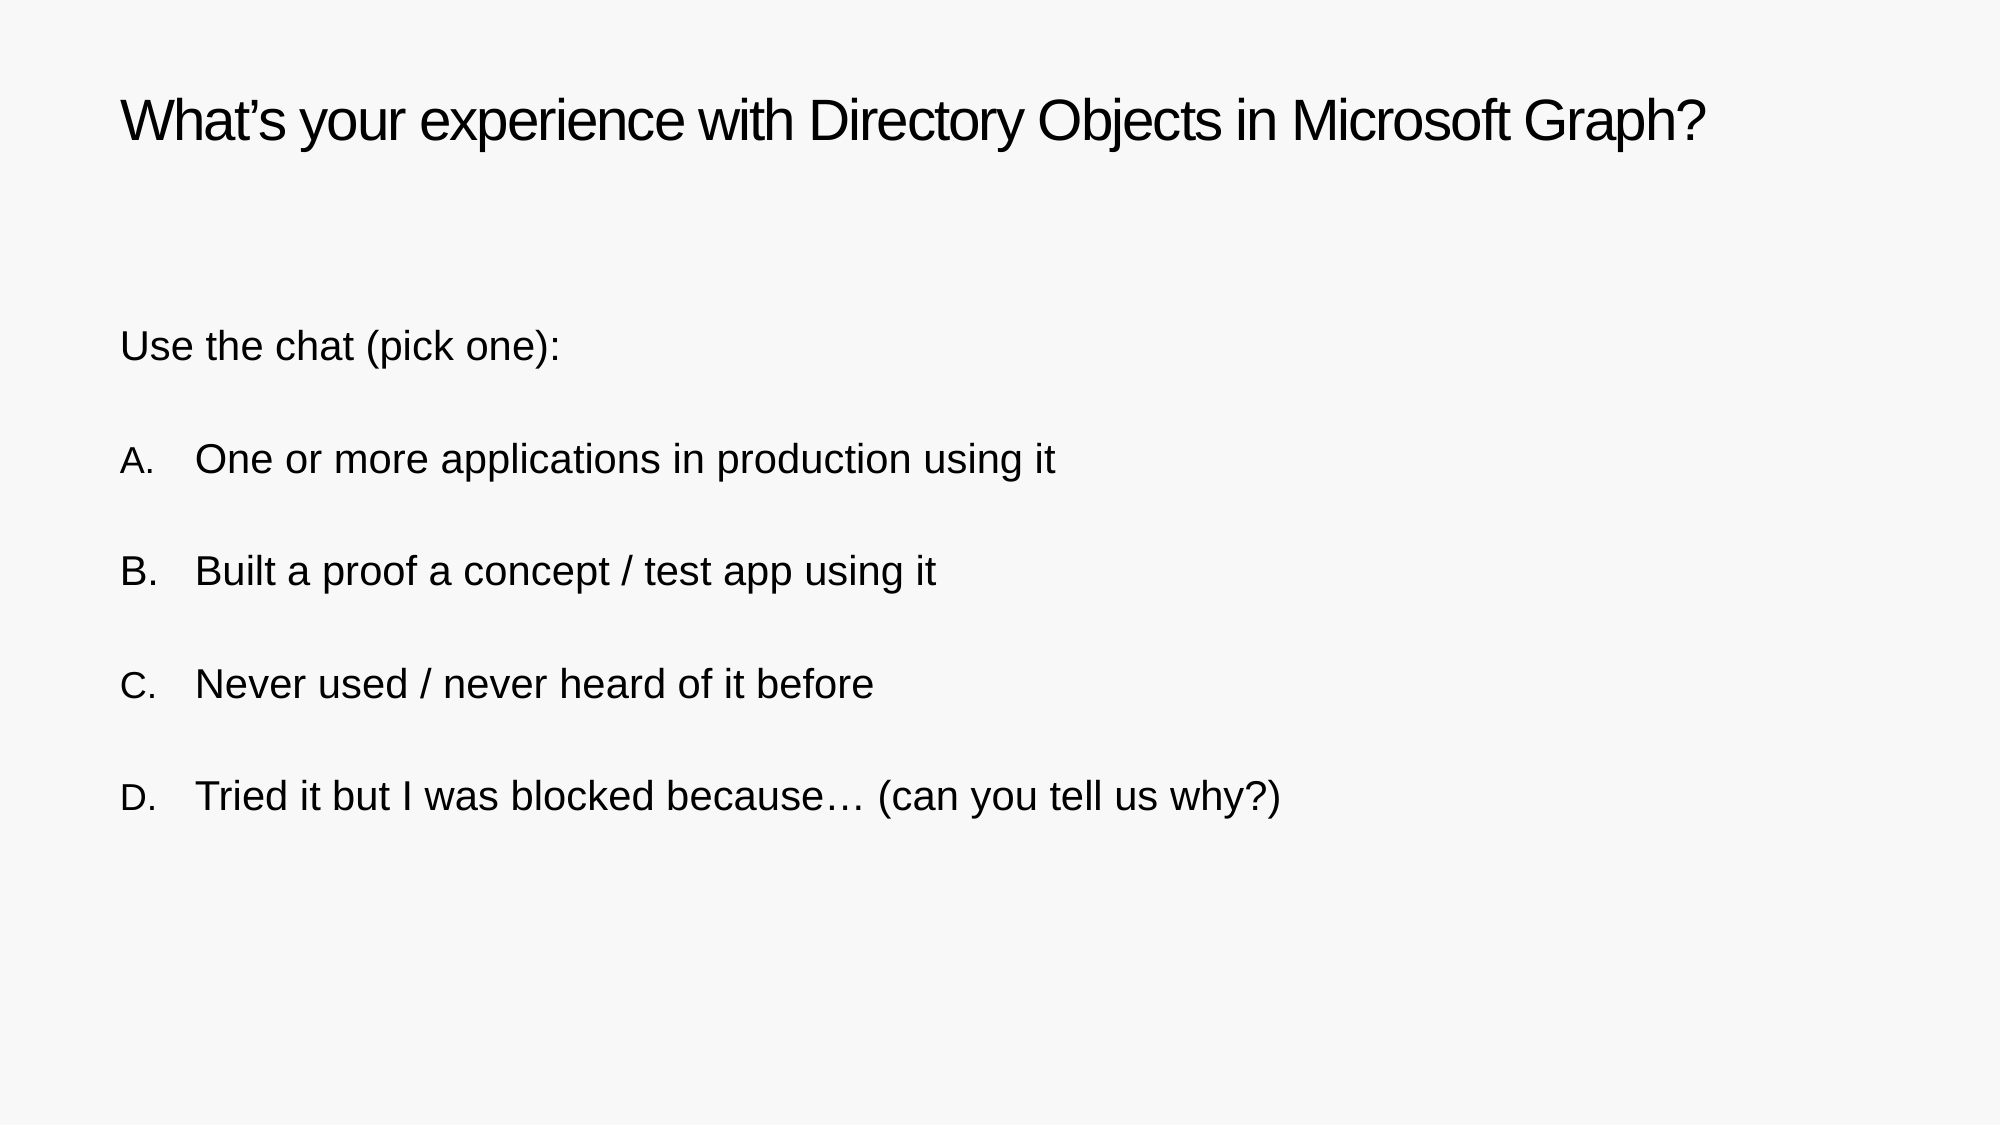

# What’s your experience with Directory Objects in Microsoft Graph?
Use the chat (pick one):
One or more applications in production using it
Built a proof a concept / test app using it
Never used / never heard of it before
Tried it but I was blocked because… (can you tell us why?)